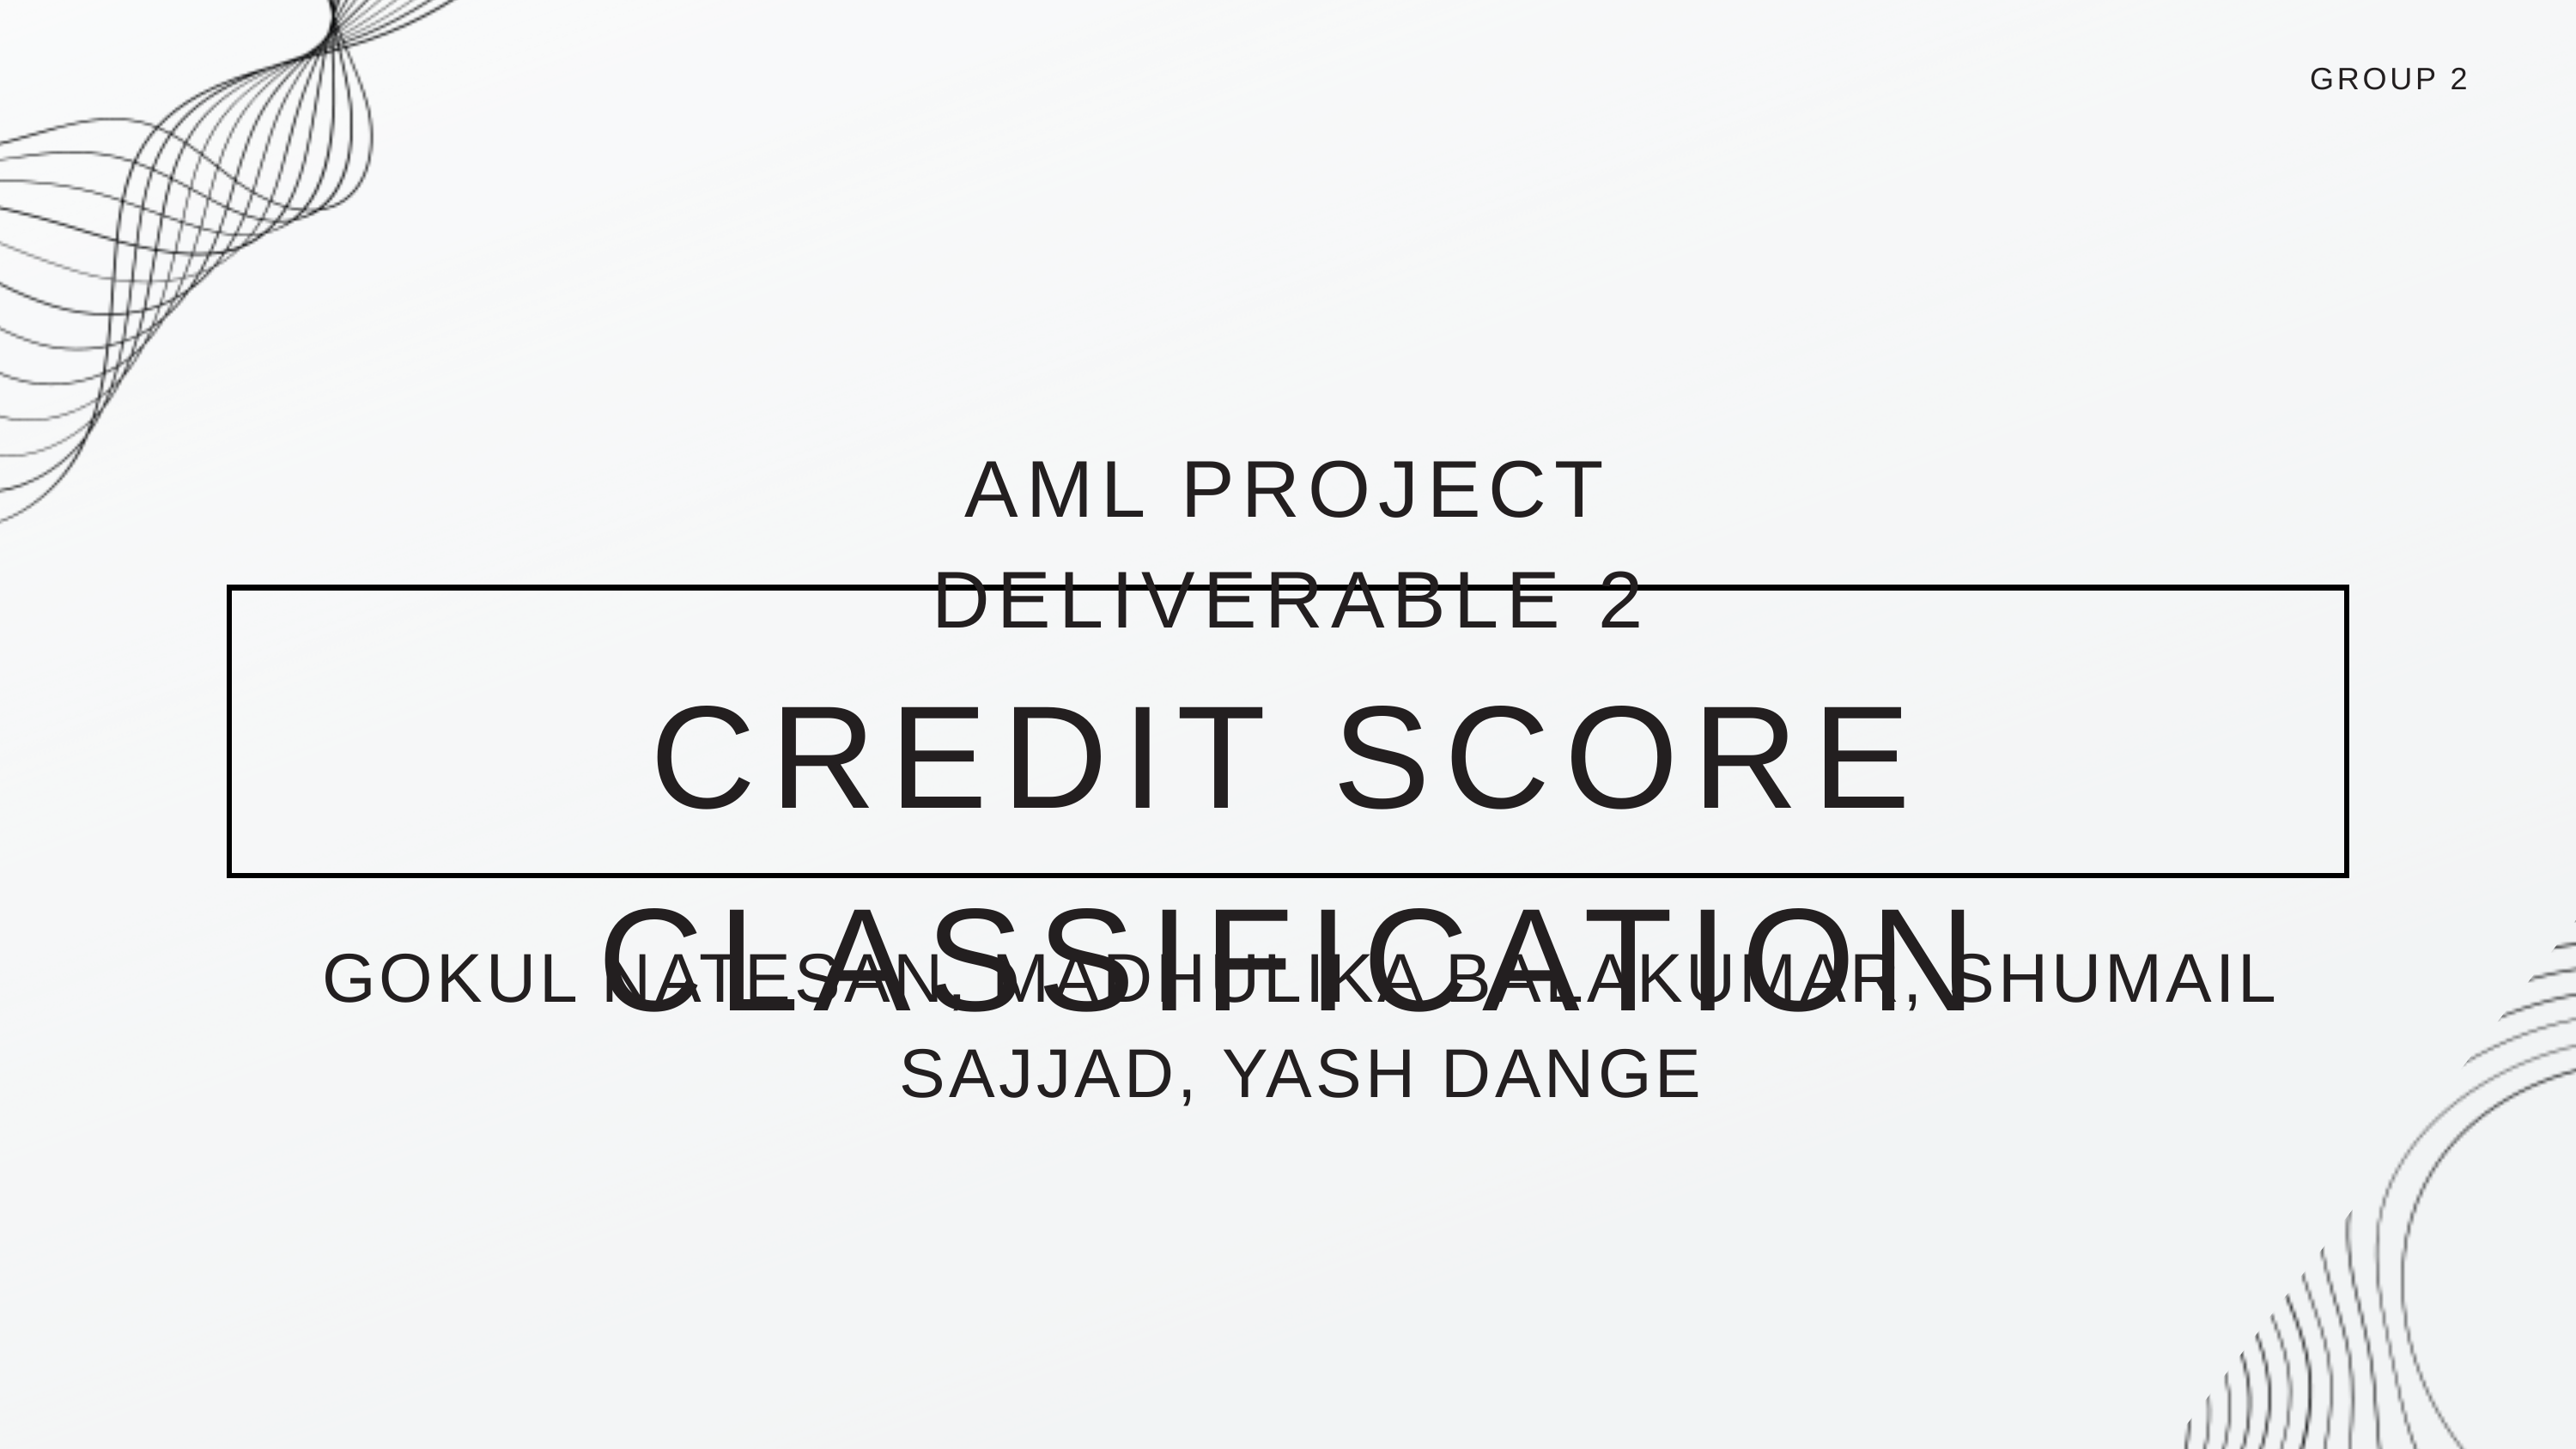

GROUP 2
AML PROJECT DELIVERABLE 2

CREDIT SCORE CLASSIFICATION
GOKUL NATESAN, MADHULIKA BALAKUMAR, SHUMAIL SAJJAD, YASH DANGE